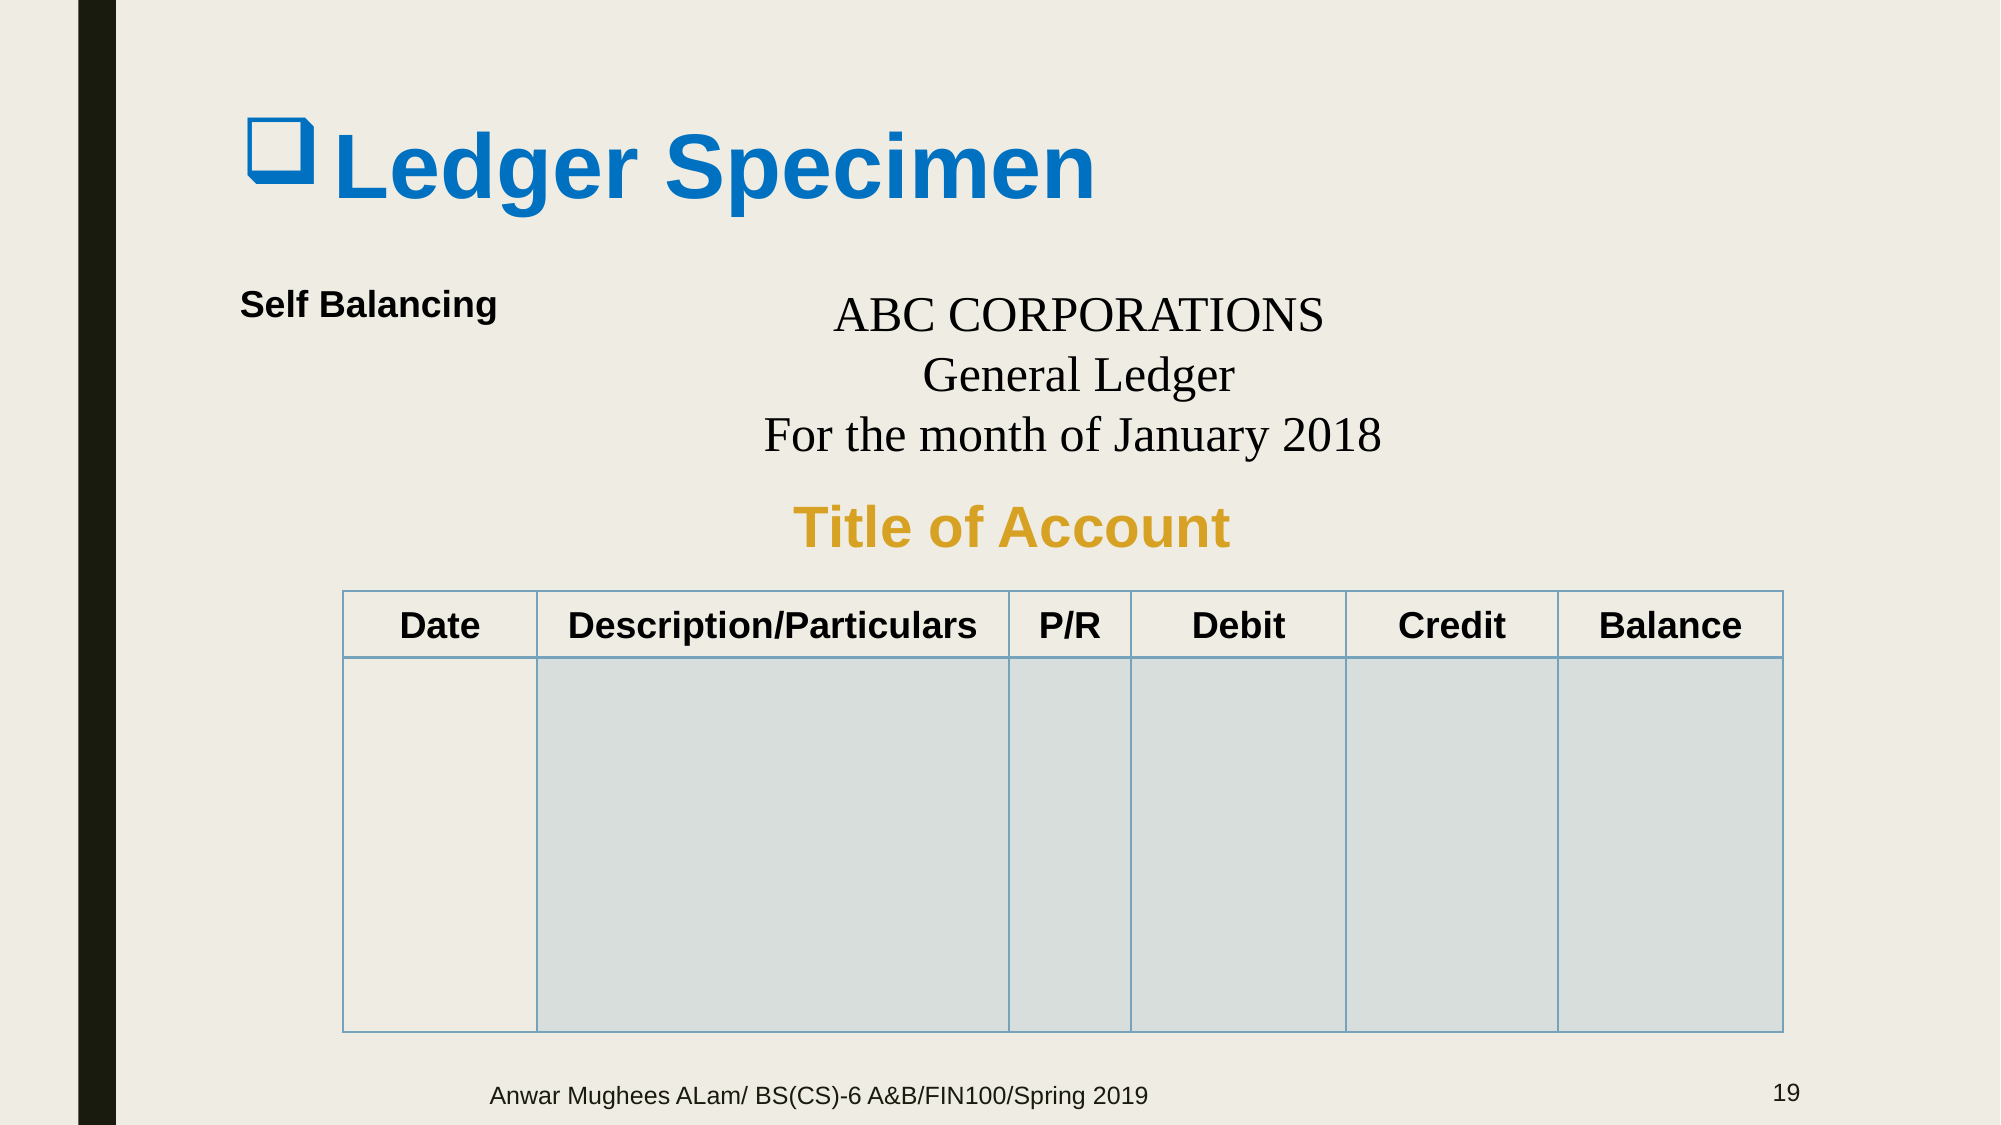

# Ledger Specimen
Self Balancing
ABC CORPORATIONS
General Ledger
For the month of January 2018
Title of Account
| Date | Description/Particulars | P/R | Debit | Credit | Balance |  |
| --- | --- | --- | --- | --- | --- | --- |
|  |  |  |  |  |  |  |
19
Anwar Mughees ALam/ BS(CS)-6 A&B/FIN100/Spring 2019